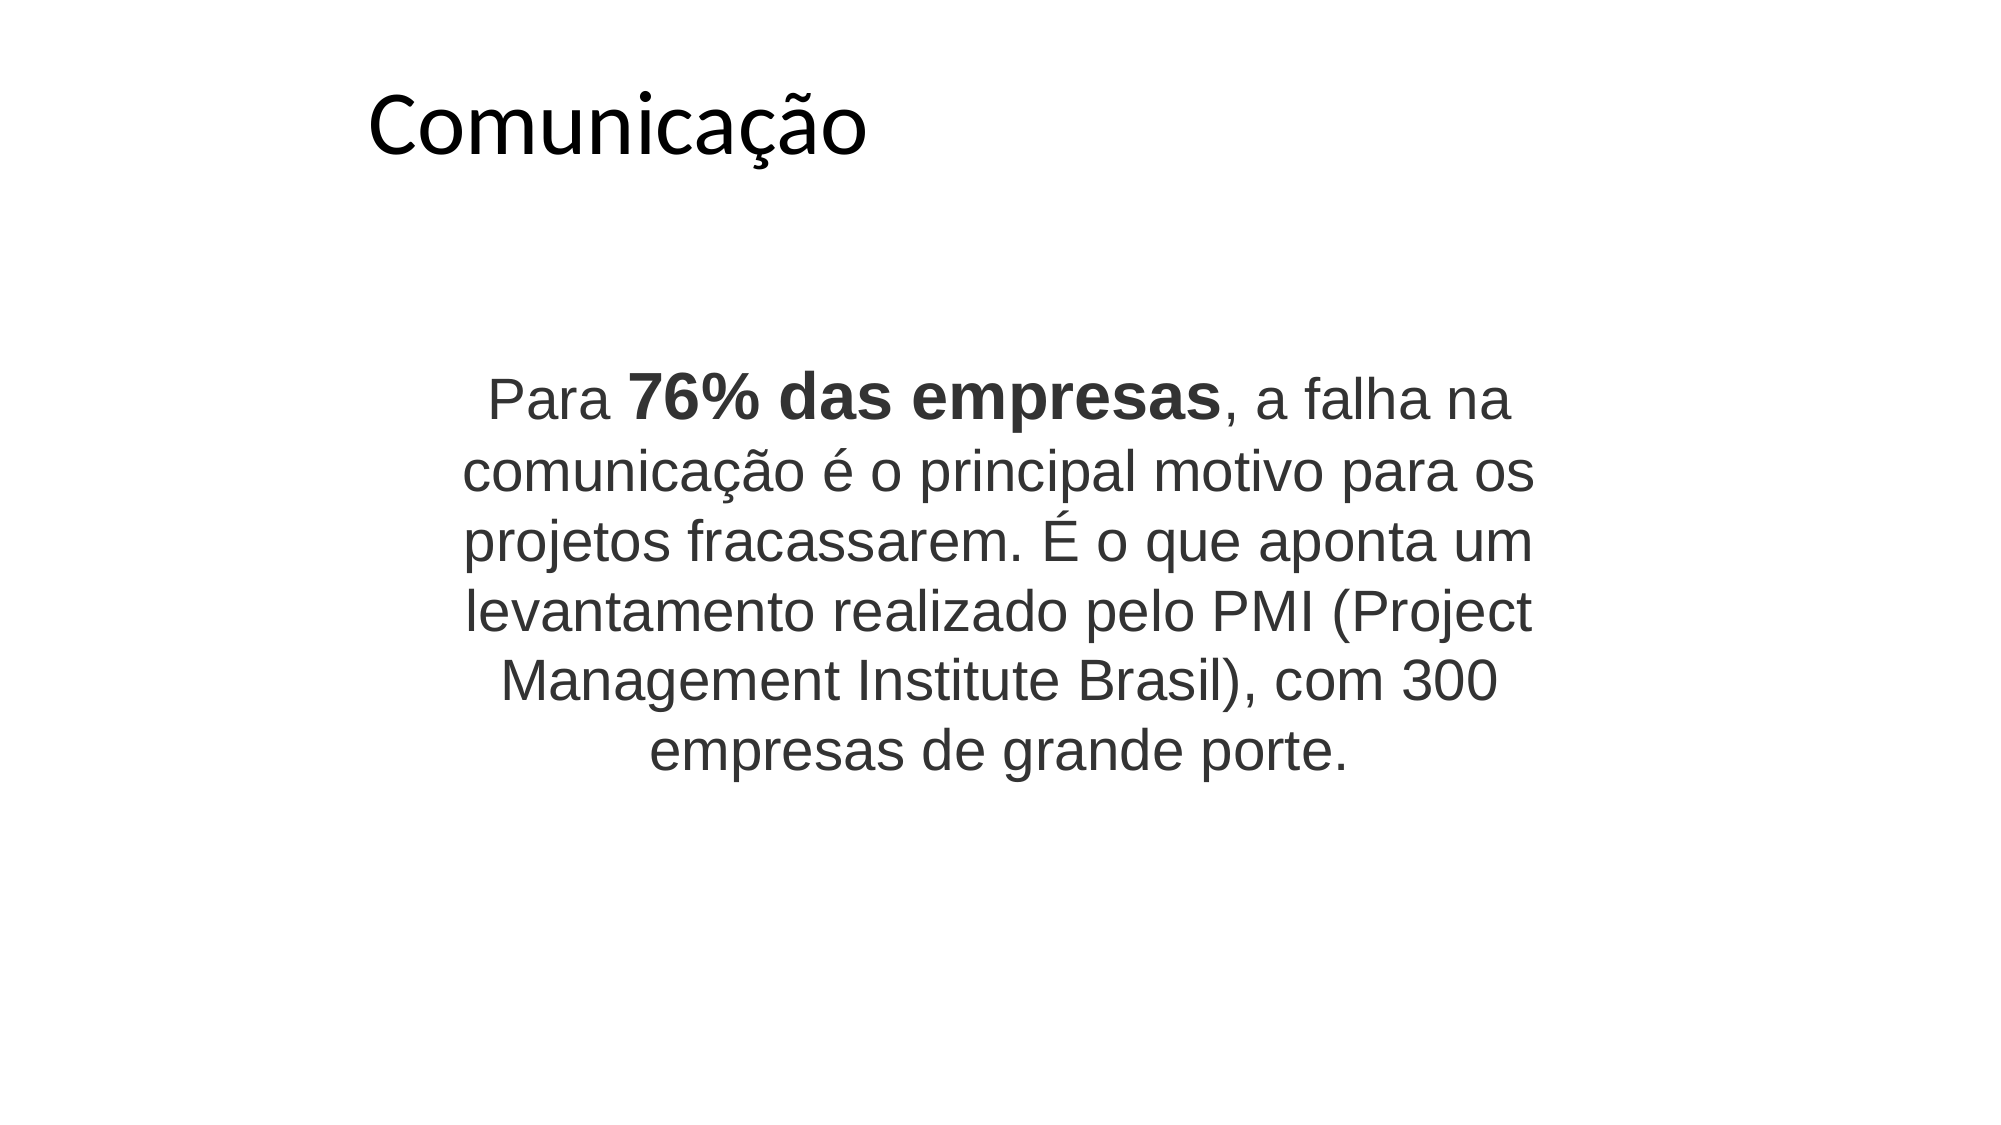

# Comunicação
Para 76% das empresas, a falha na comunicação é o principal motivo para os projetos fracassarem. É o que aponta um levantamento realizado pelo PMI (Project Management Institute Brasil), com 300 empresas de grande porte.